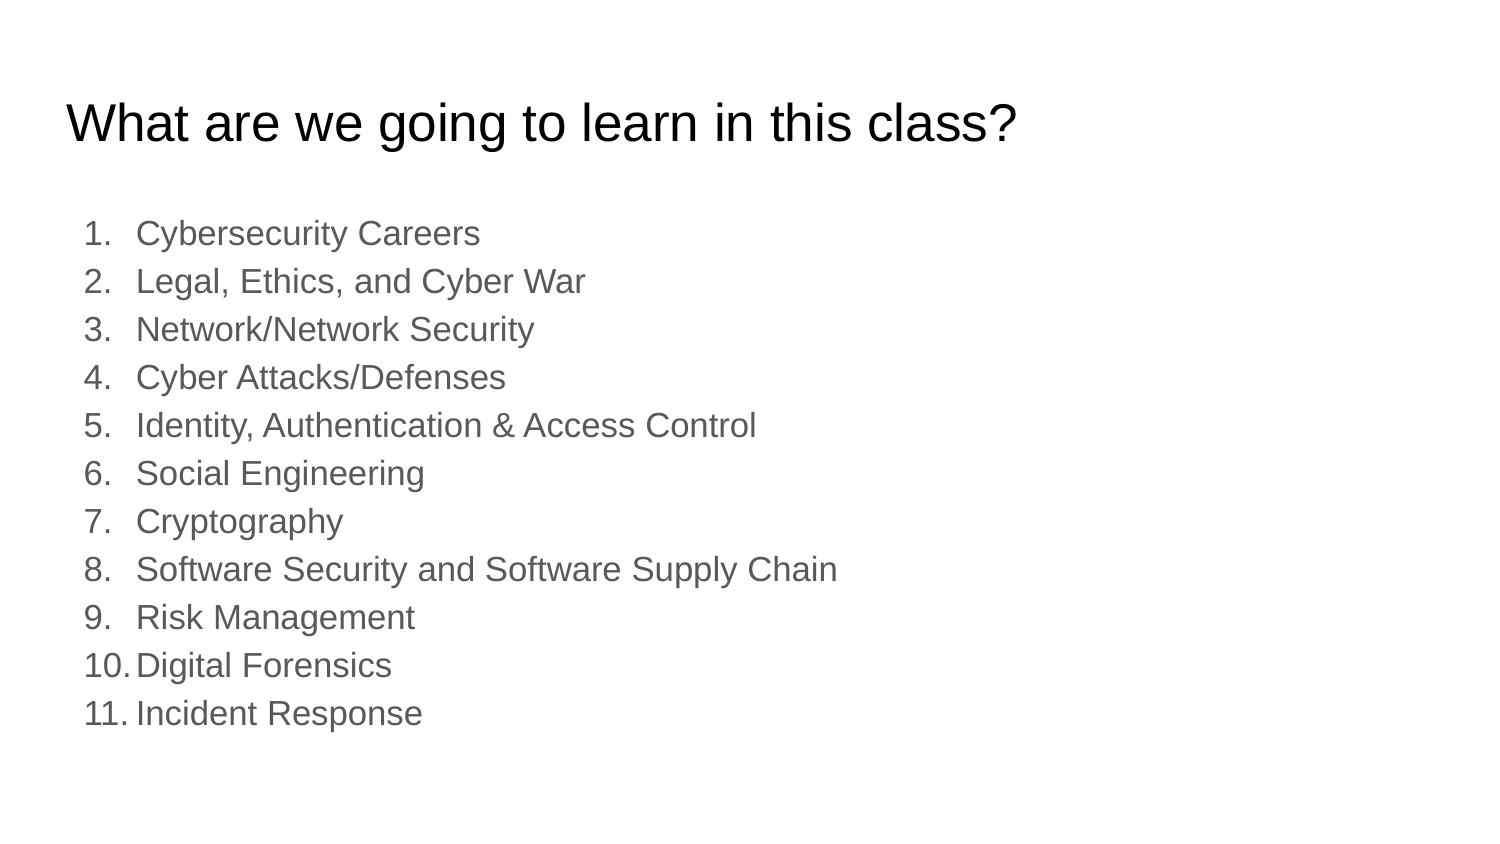

# What are we going to learn in this class?
Cybersecurity Careers
Legal, Ethics, and Cyber War
Network/Network Security
Cyber Attacks/Defenses
Identity, Authentication & Access Control
Social Engineering
Cryptography
Software Security and Software Supply Chain
Risk Management
Digital Forensics
Incident Response